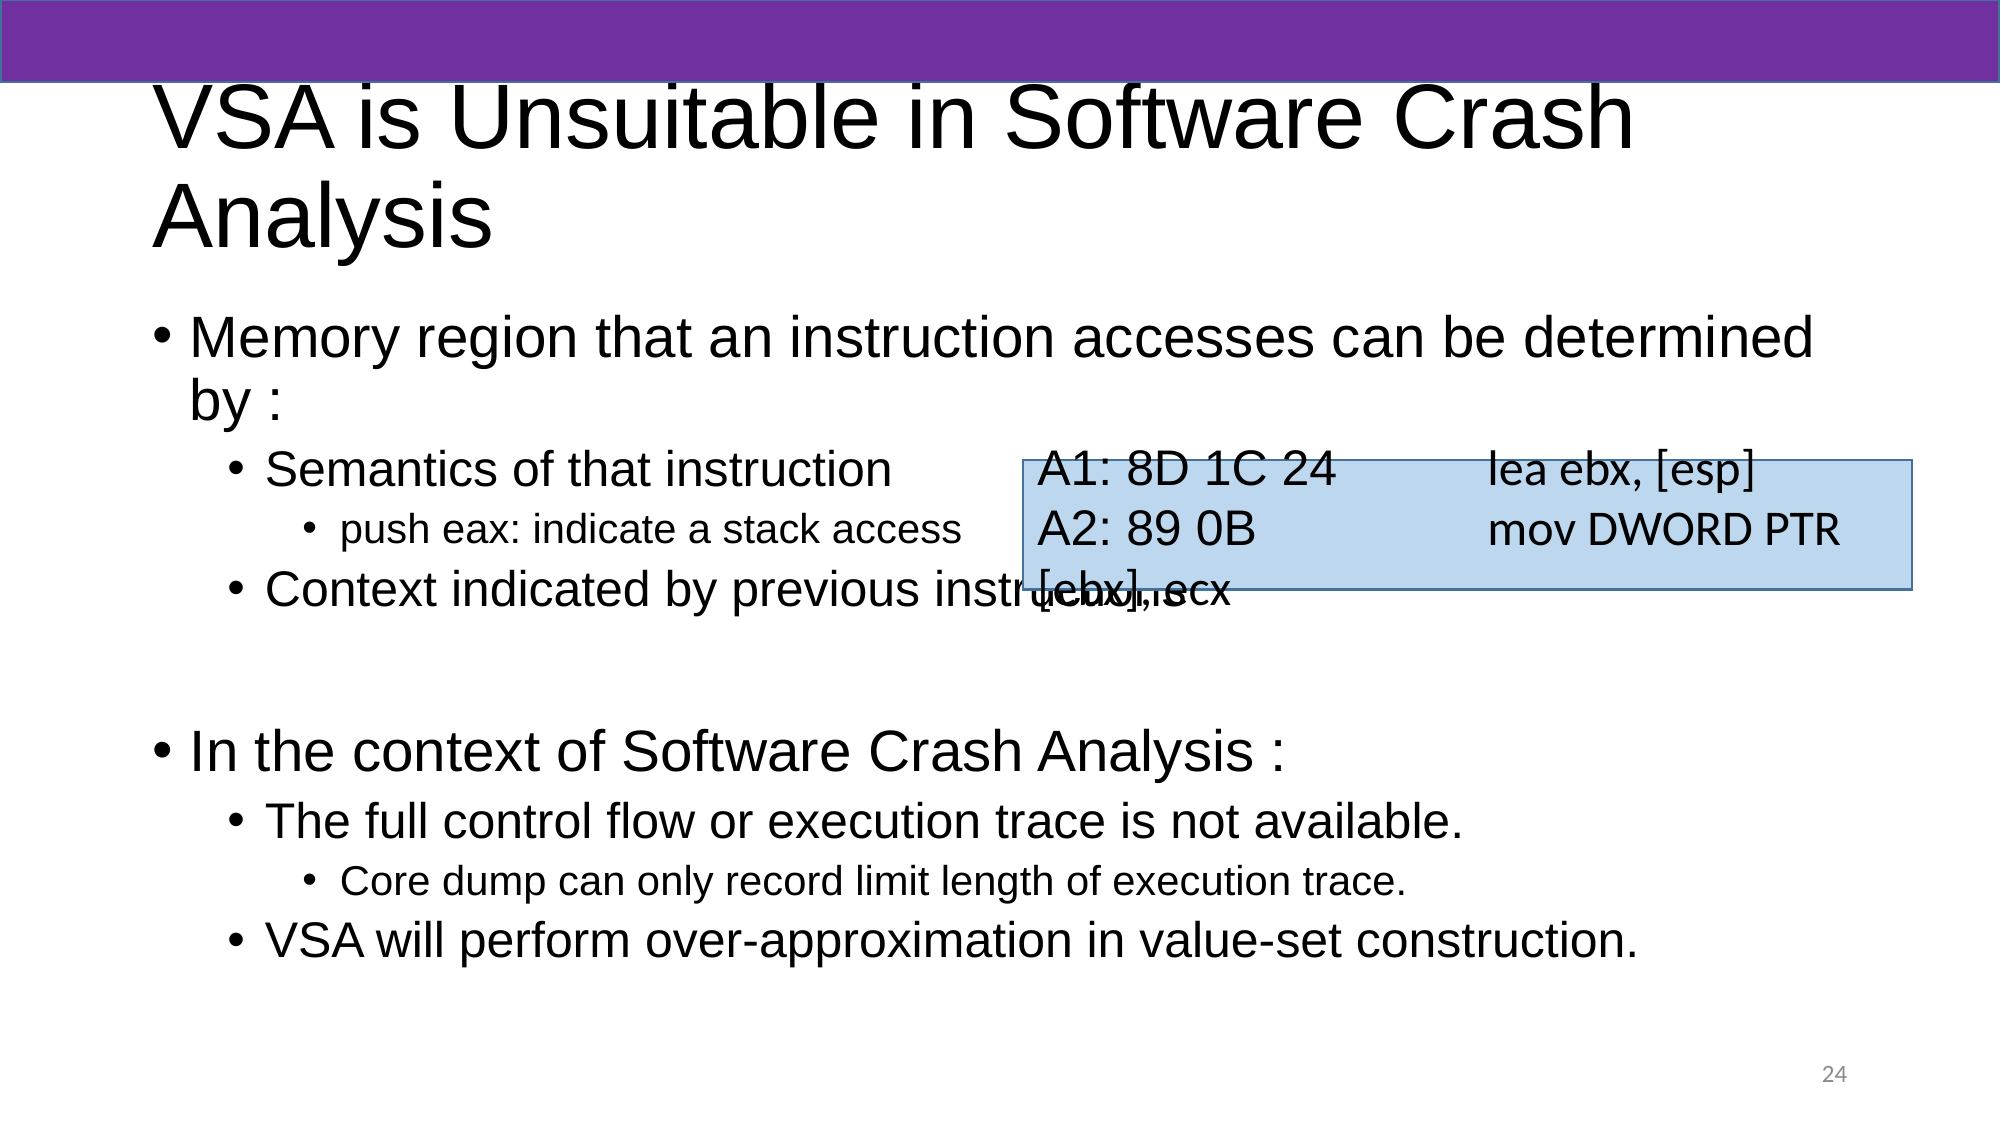

# VSA is Unsuitable in Software Crash Analysis
Memory region that an instruction accesses can be determined by :
Semantics of that instruction
push eax: indicate a stack access
Context indicated by previous instructions

In the context of Software Crash Analysis :
The full control flow or execution trace is not available.
Core dump can only record limit length of execution trace.
VSA will perform over-approximation in value-set construction.
A1: 8D 1C 24	lea ebx, [esp]
A2: 89 0B        	mov DWORD PTR [ebx], ecx
24